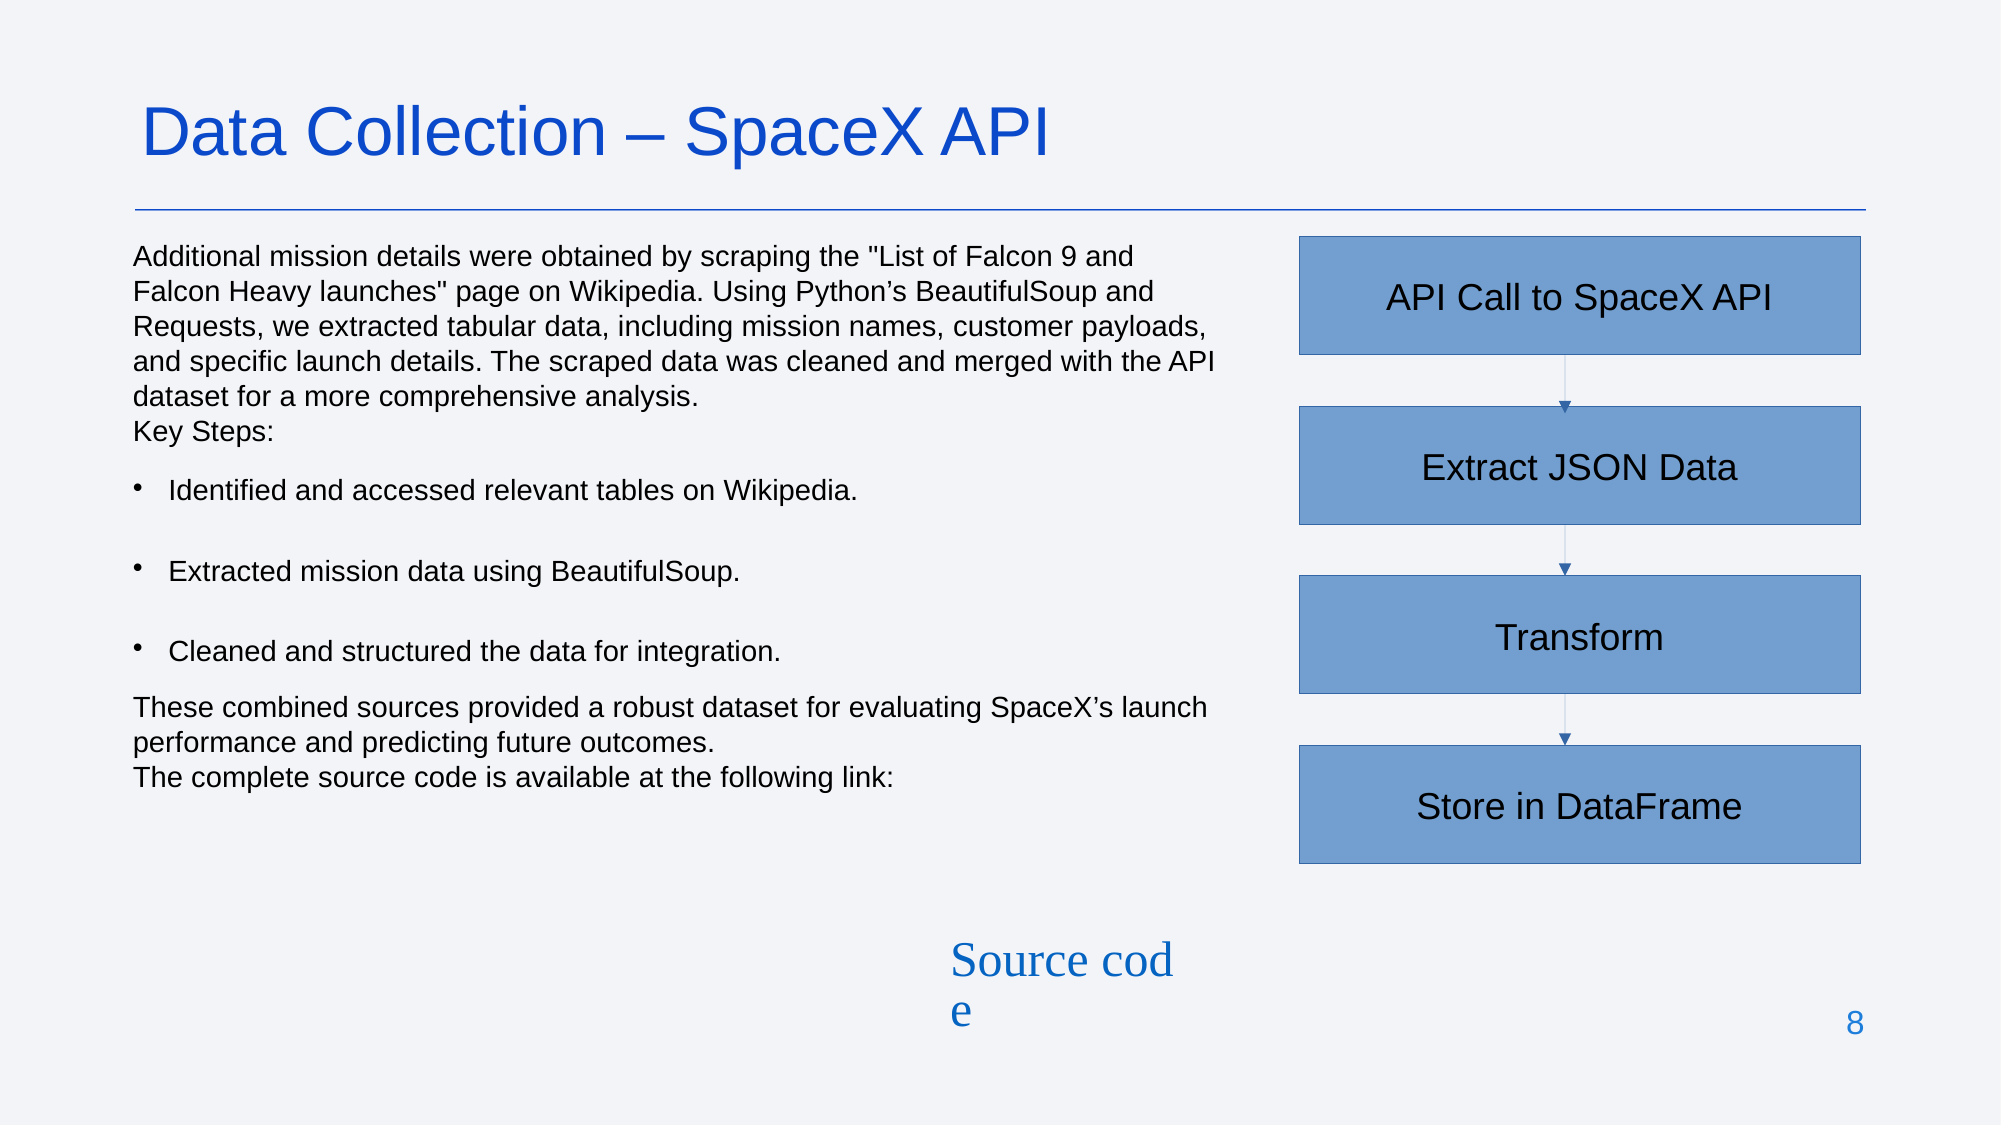

Data Collection – SpaceX API
Additional mission details were obtained by scraping the "List of Falcon 9 and Falcon Heavy launches" page on Wikipedia. Using Python’s BeautifulSoup and Requests, we extracted tabular data, including mission names, customer payloads, and specific launch details. The scraped data was cleaned and merged with the API dataset for a more comprehensive analysis.
Key Steps:
Identified and accessed relevant tables on Wikipedia.
Extracted mission data using BeautifulSoup.
Cleaned and structured the data for integration.
These combined sources provided a robust dataset for evaluating SpaceX’s launch performance and predicting future outcomes.
The complete source code is available at the following link:

API Call to SpaceX API

Extract JSON Data

Transform

Store in DataFrame
Source code
8